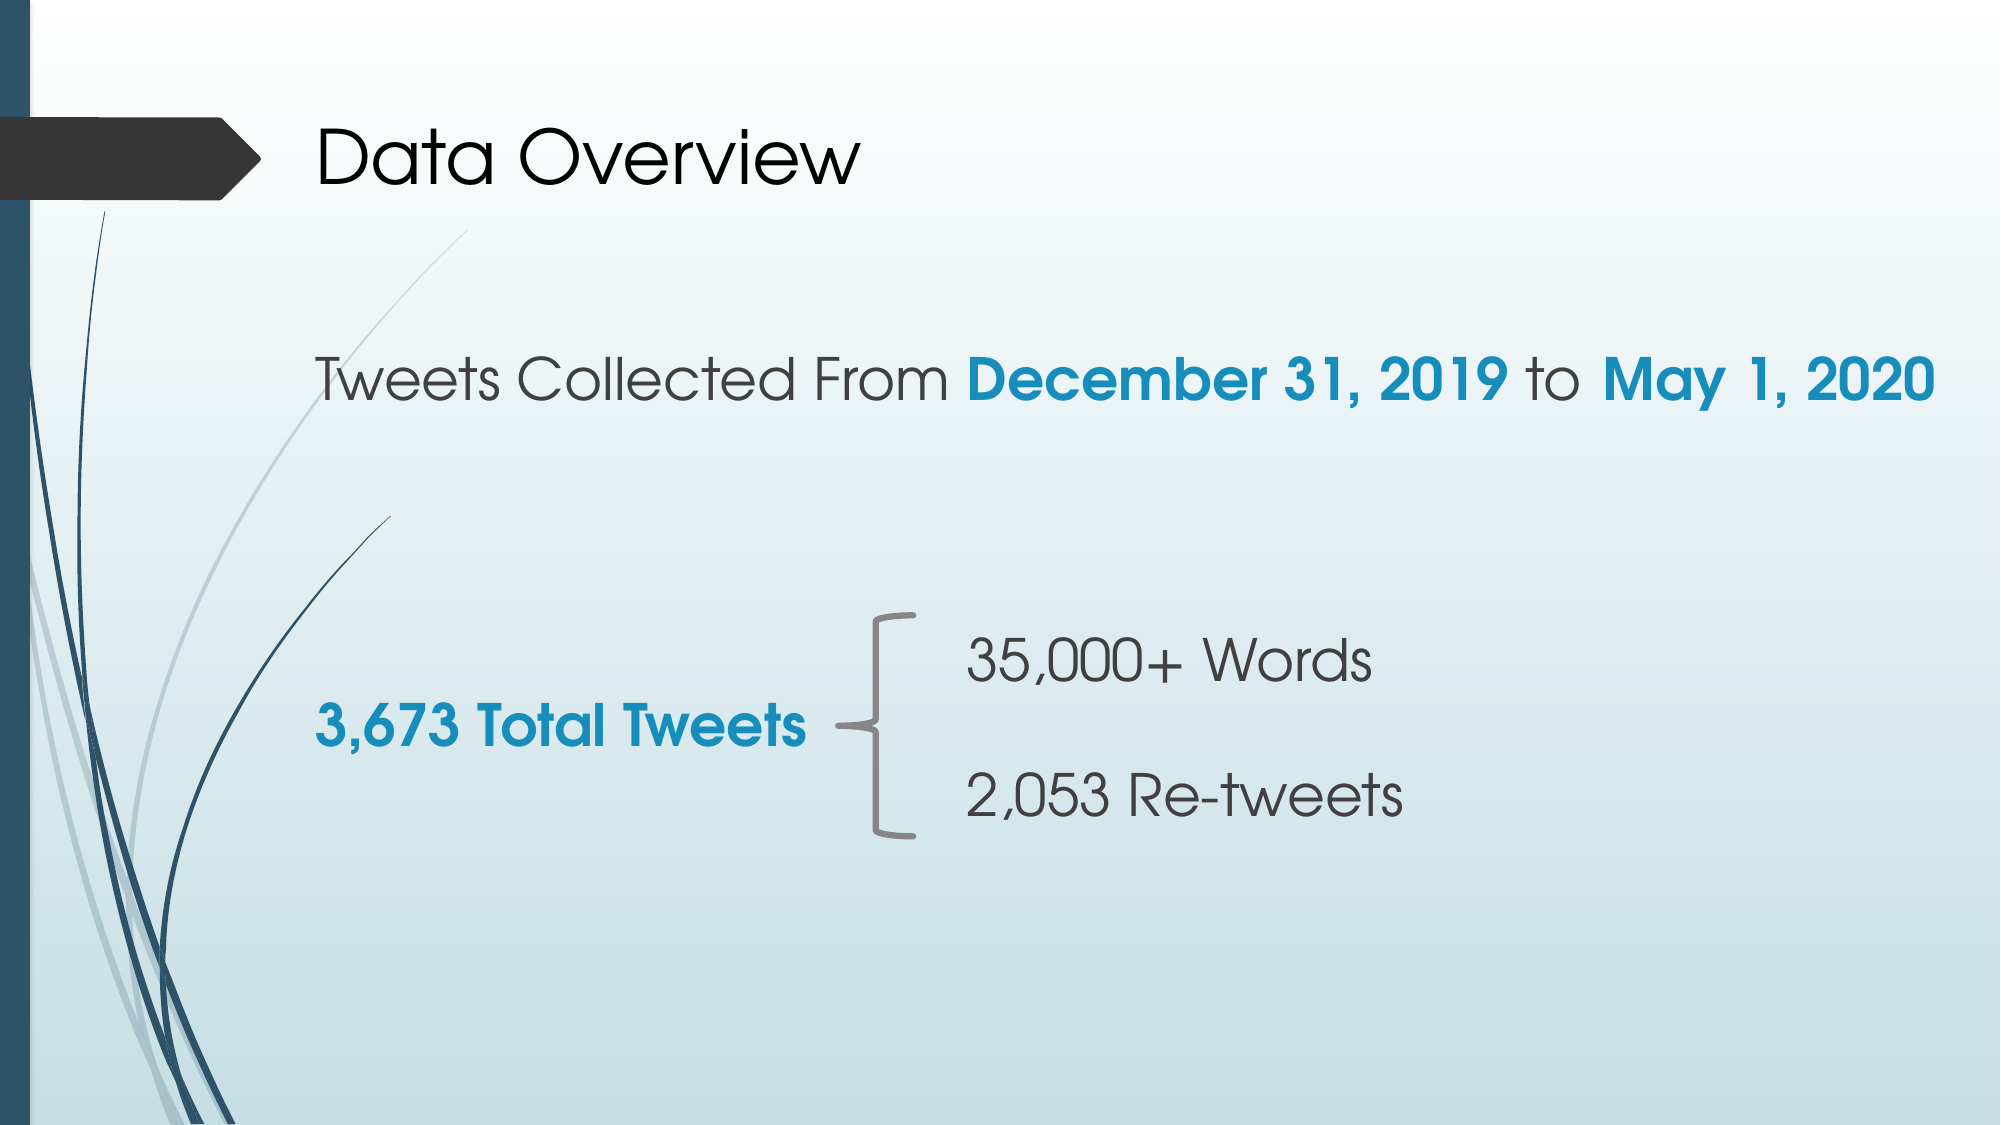

# Data Overview
Tweets Collected From December 31, 2019 to May 1, 2020

35,000+ Words

3,673 Total Tweets

2,053 Re-tweets